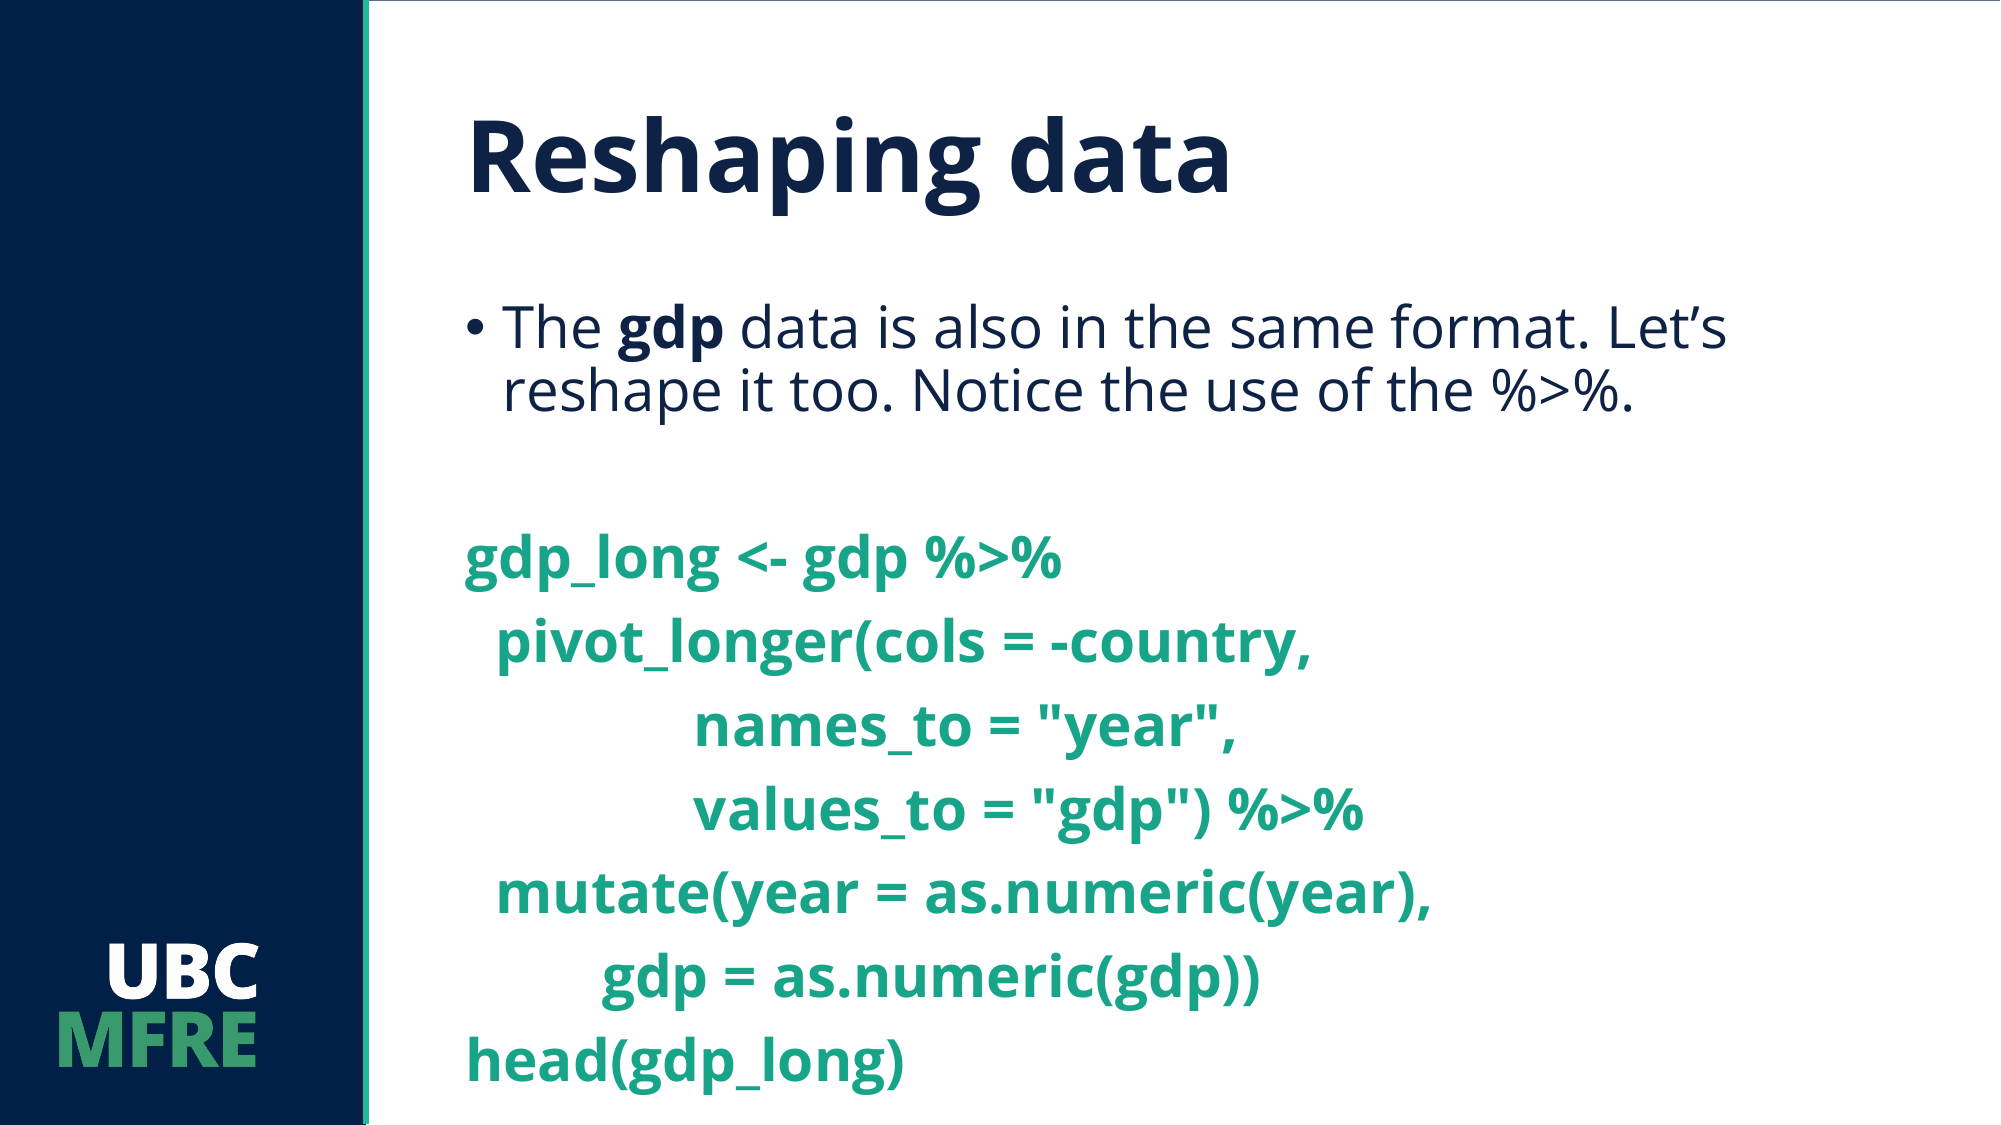

# Reshaping data
The gdp data is also in the same format. Let’s reshape it too. Notice the use of the %>%.

gdp_long <- gdp %>%
  pivot_longer(cols = -country,
               names_to = "year",
               values_to = "gdp") %>%
  mutate(year = as.numeric(year),
         gdp = as.numeric(gdp))
head(gdp_long)